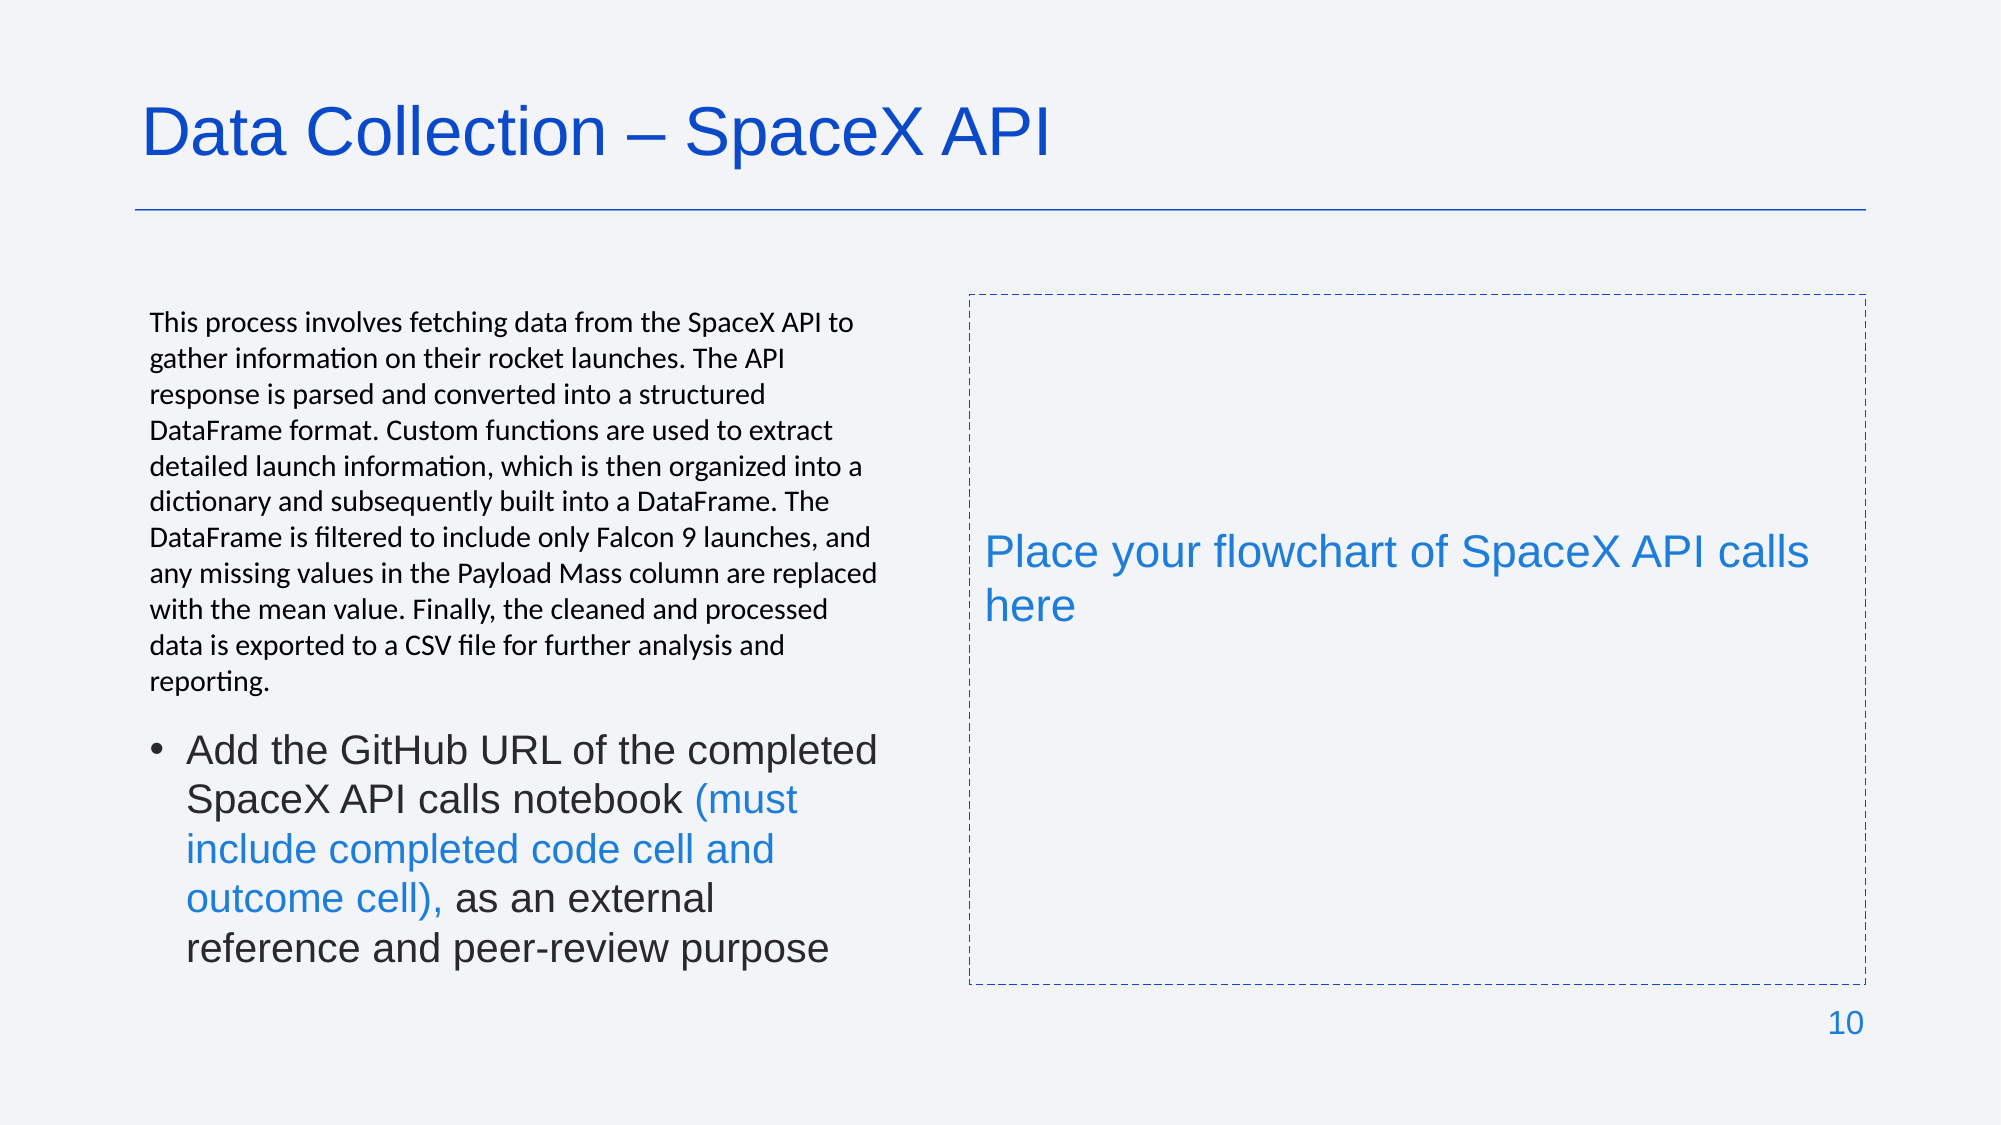

Data Collection – SpaceX API

Place your flowchart of SpaceX API calls here
This process involves fetching data from the SpaceX API to gather information on their rocket launches. The API response is parsed and converted into a structured DataFrame format. Custom functions are used to extract detailed launch information, which is then organized into a dictionary and subsequently built into a DataFrame. The DataFrame is filtered to include only Falcon 9 launches, and any missing values in the Payload Mass column are replaced with the mean value. Finally, the cleaned and processed data is exported to a CSV file for further analysis and reporting.
Add the GitHub URL of the completed SpaceX API calls notebook (must include completed code cell and outcome cell), as an external reference and peer-review purpose

10